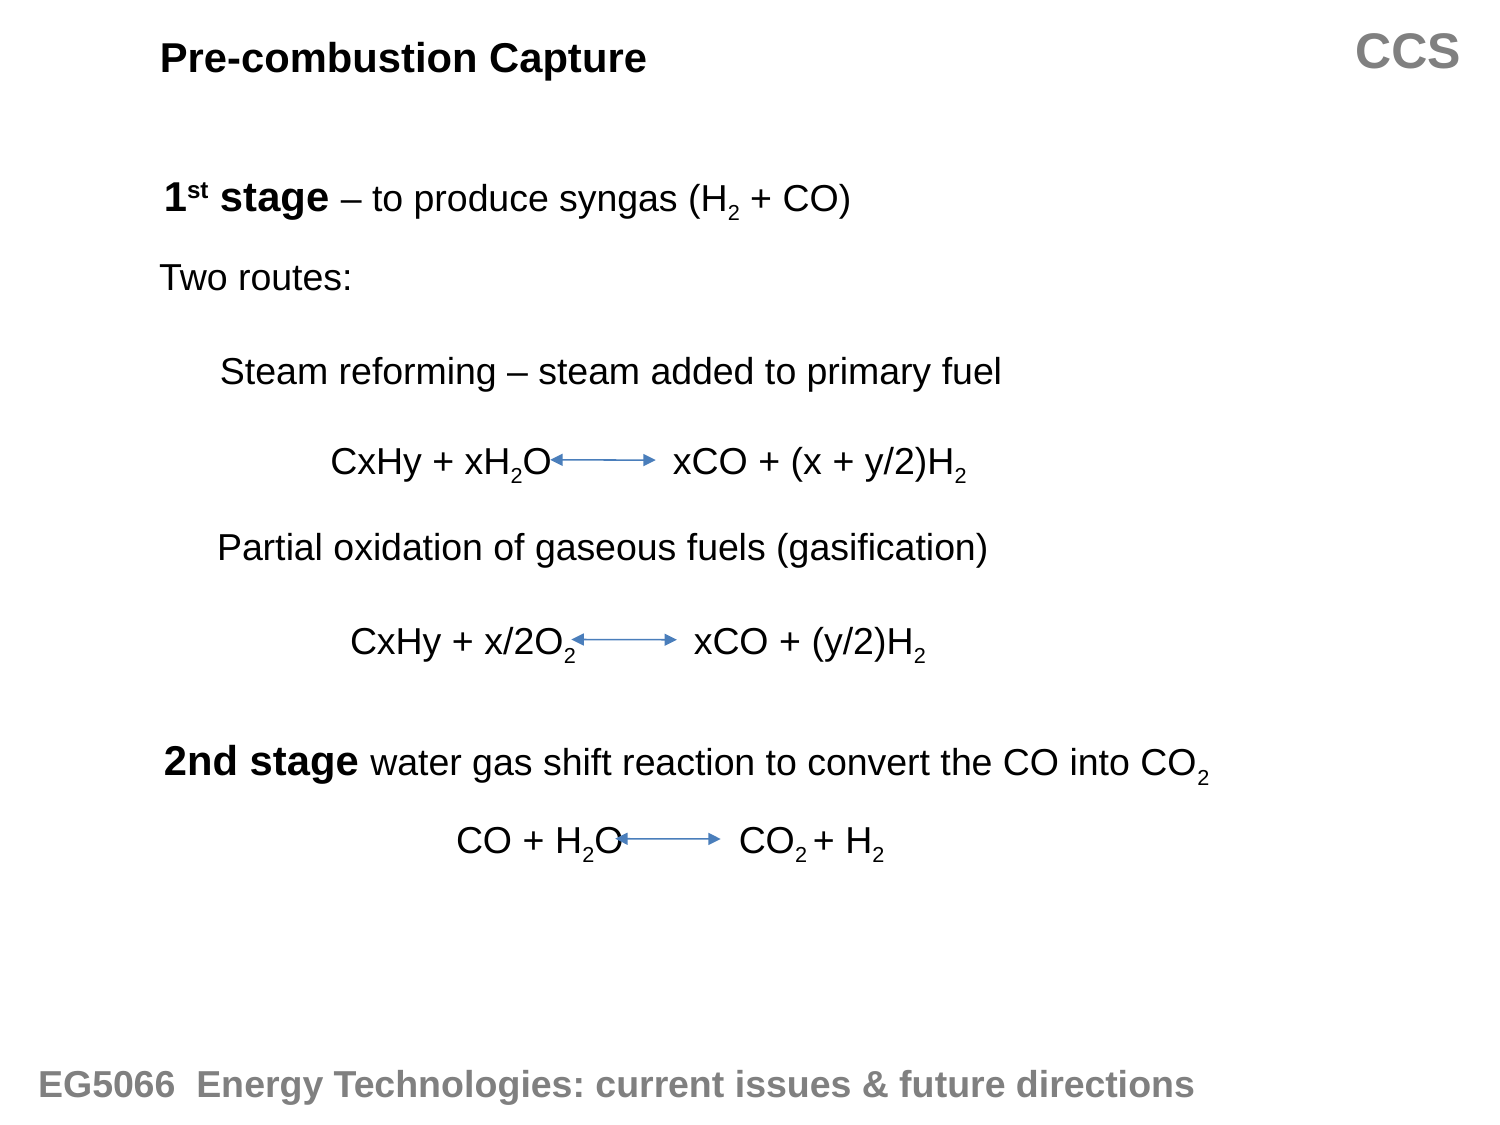

CCS
Pre-combustion Capture
1st stage – to produce syngas (H2 + CO)
Two routes:
Steam reforming – steam added to primary fuel
CxHy + xH2O
xCO + (x + y/2)H2
Partial oxidation of gaseous fuels (gasification)
CxHy + x/2O2
xCO + (y/2)H2
2nd stage water gas shift reaction to convert the CO into CO2
CO + H2O
CO2 + H2
EG5066  Energy Technologies: current issues & future directions